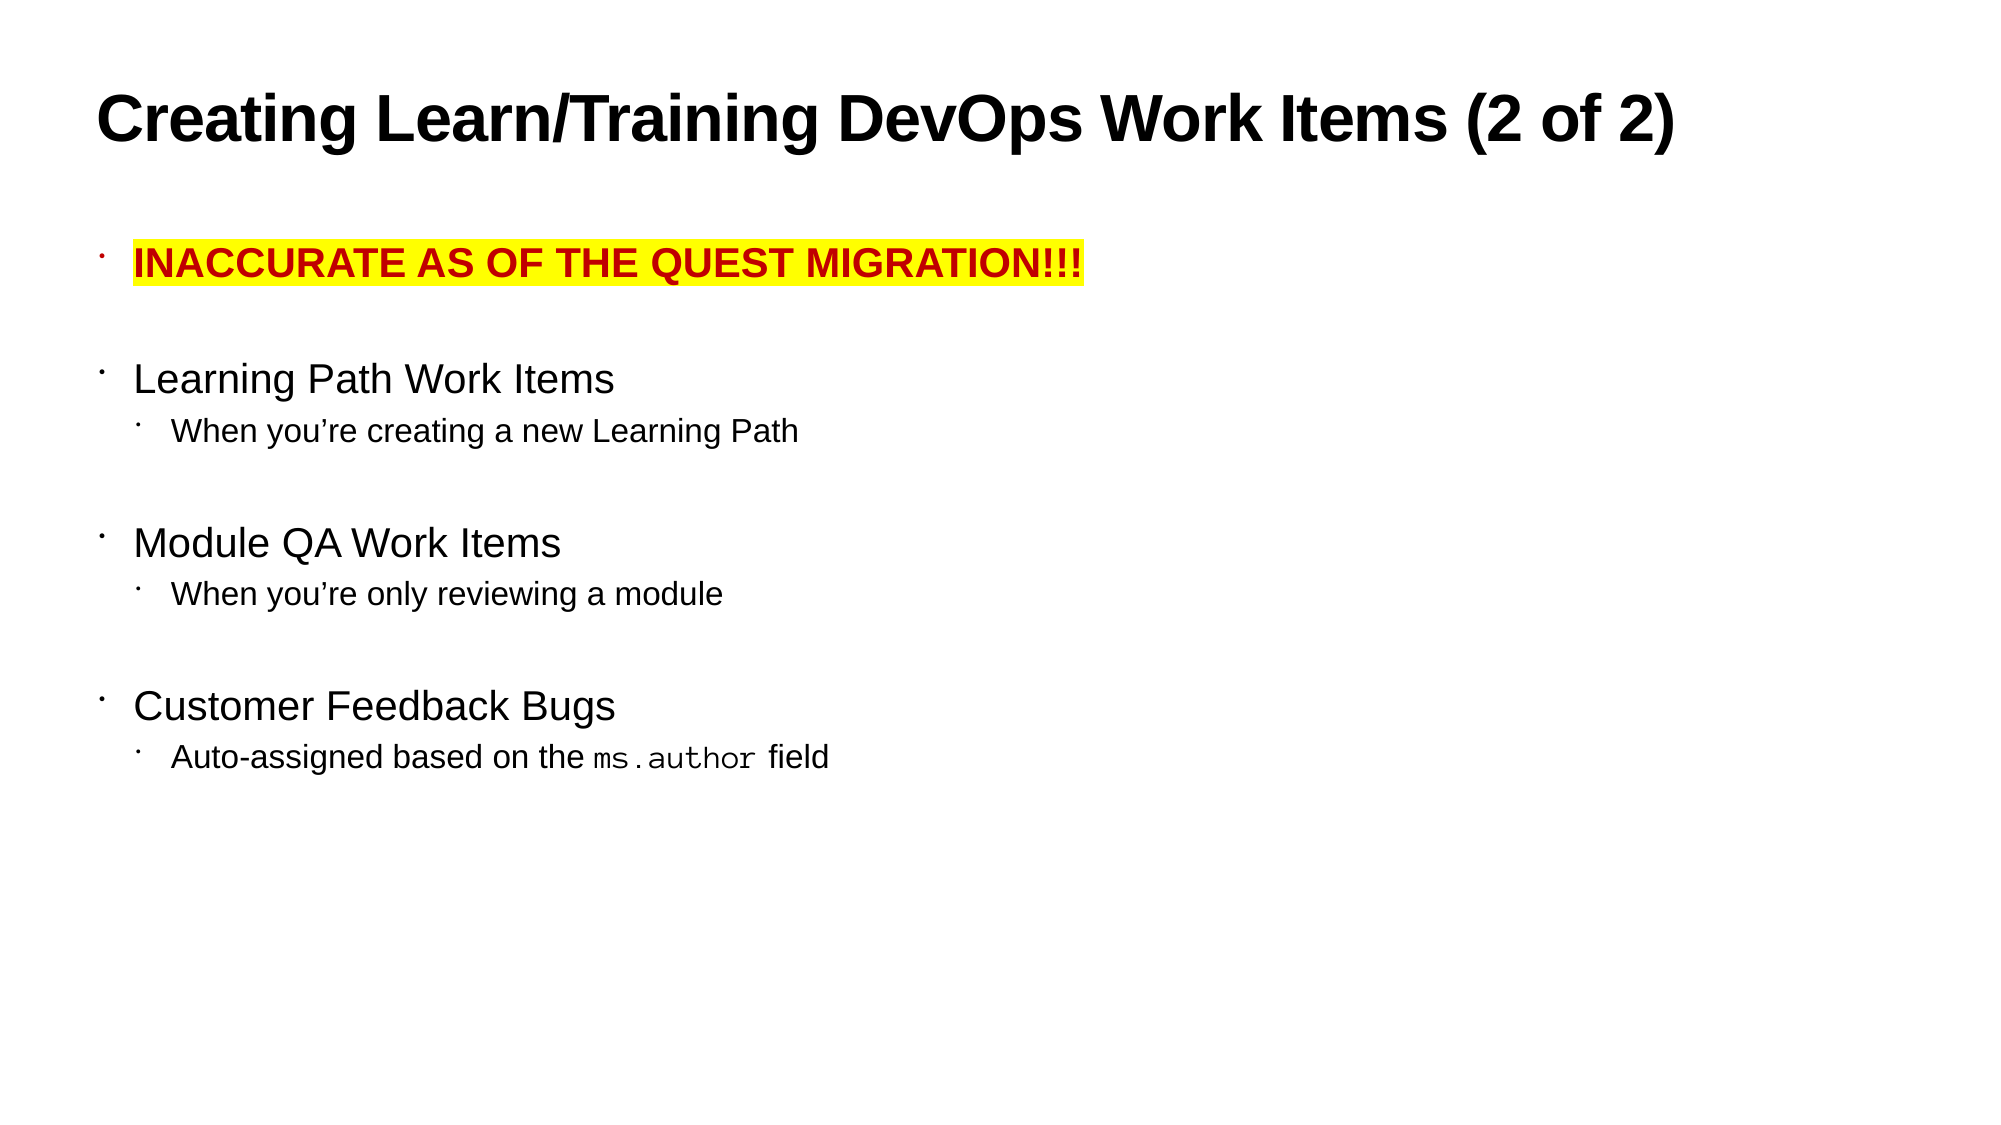

# Creating Learn/Training DevOps Work Items (2 of 2)
INACCURATE AS OF THE QUEST MIGRATION!!!

Learning Path Work Items
When you’re creating a new Learning Path

Module QA Work Items
When you’re only reviewing a module

Customer Feedback Bugs
Auto-assigned based on the ms.author field